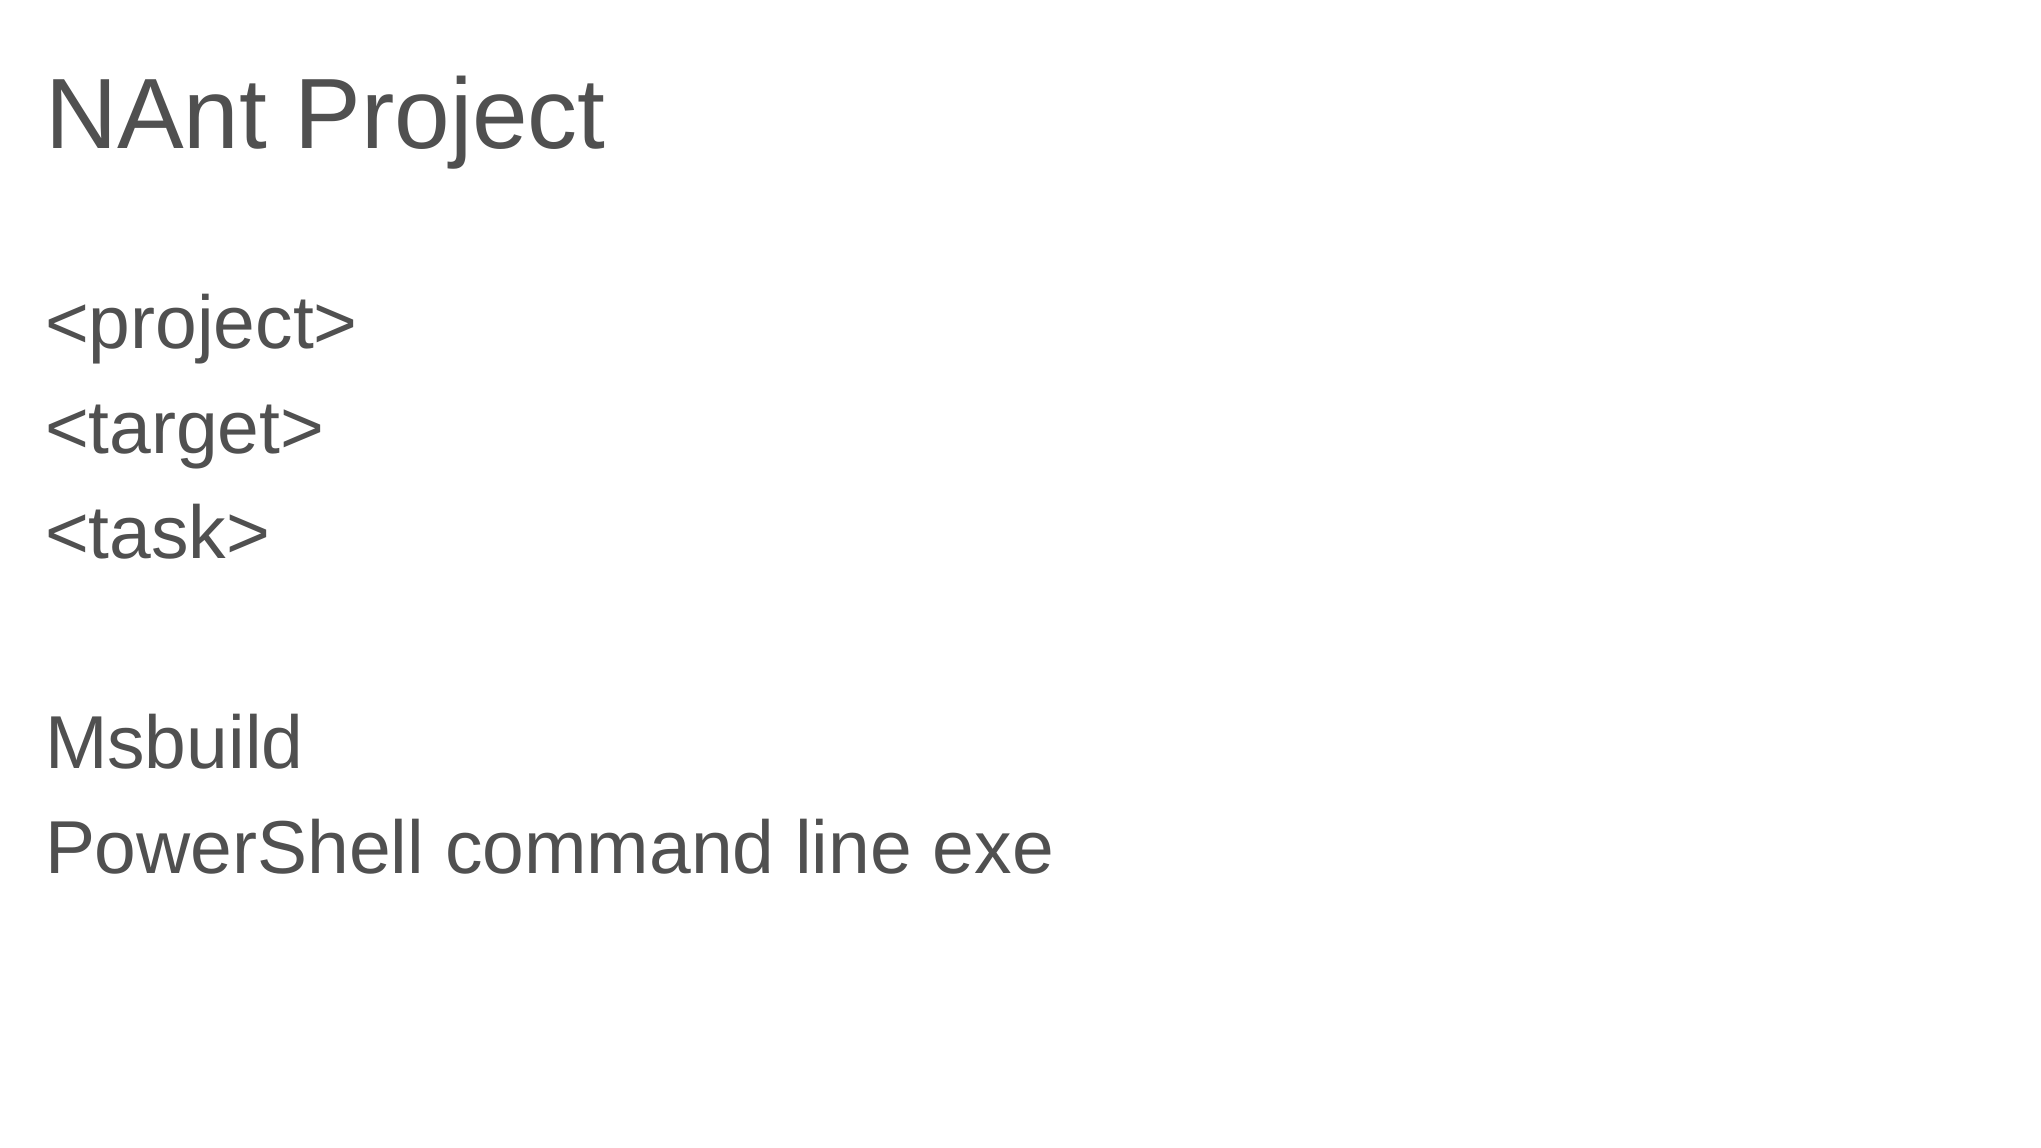

# NAnt Project
<project>
<target>
<task>

Msbuild
PowerShell command line exe